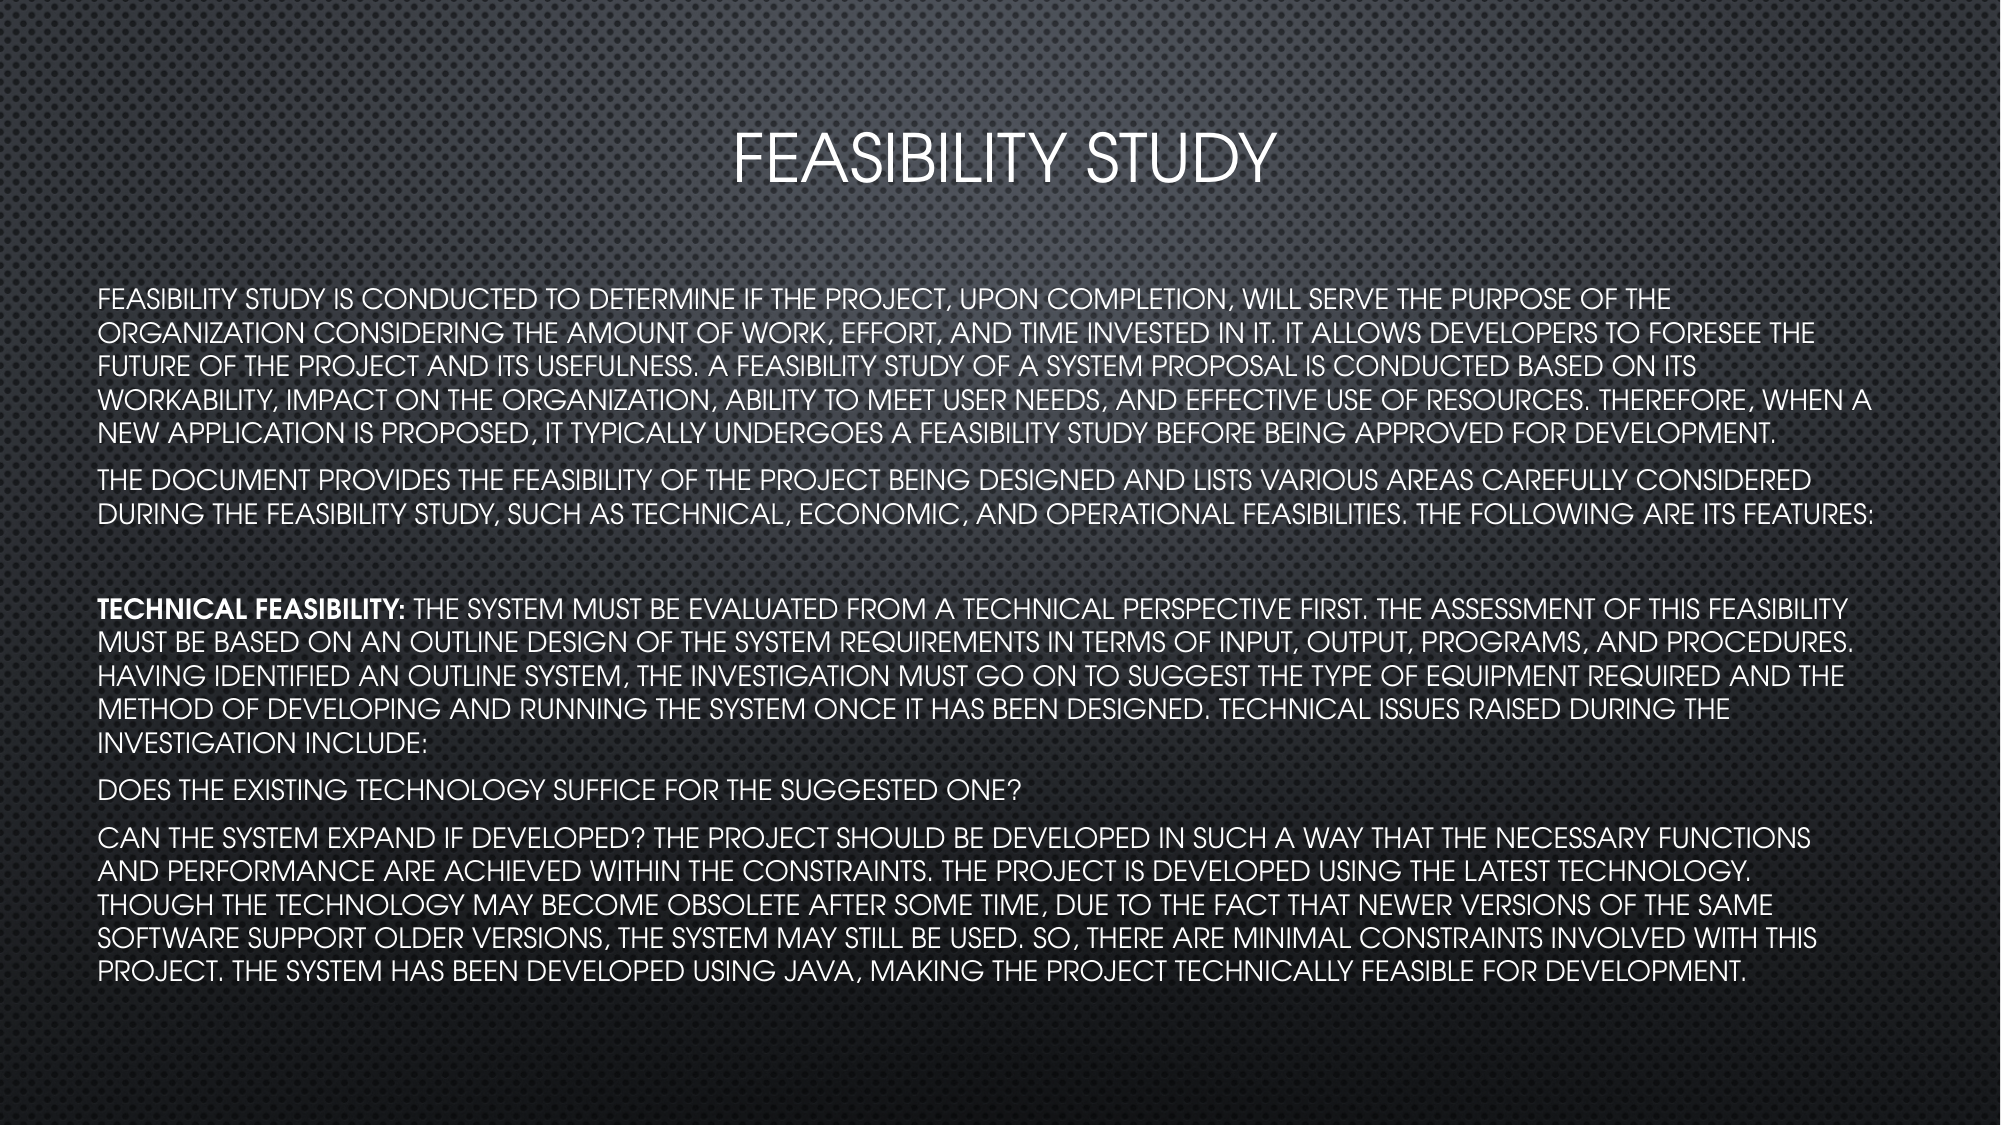

# Feasibility Study
Feasibility study is conducted to determine if the project, upon completion, will serve the purpose of the organization considering the amount of work, effort, and time invested in it. It allows developers to foresee the future of the project and its usefulness. A feasibility study of a system proposal is conducted based on its workability, impact on the organization, ability to meet user needs, and effective use of resources. Therefore, when a new application is proposed, it typically undergoes a feasibility study before being approved for development.
The document provides the feasibility of the project being designed and lists various areas carefully considered during the feasibility study, such as Technical, Economic, and Operational feasibilities. The following are its features:

Technical Feasibility: The system must be evaluated from a technical perspective first. The assessment of this feasibility must be based on an outline design of the system requirements in terms of input, output, programs, and procedures. Having identified an outline system, the investigation must go on to suggest the type of equipment required and the method of developing and running the system once it has been designed. Technical issues raised during the investigation include:
Does the existing technology suffice for the suggested one?
Can the system expand if developed? The project should be developed in such a way that the necessary functions and performance are achieved within the constraints. The project is developed using the latest technology. Though the technology may become obsolete after some time, due to the fact that newer versions of the same software support older versions, the system may still be used. So, there are minimal constraints involved with this project. The system has been developed using Java, making the project technically feasible for development.